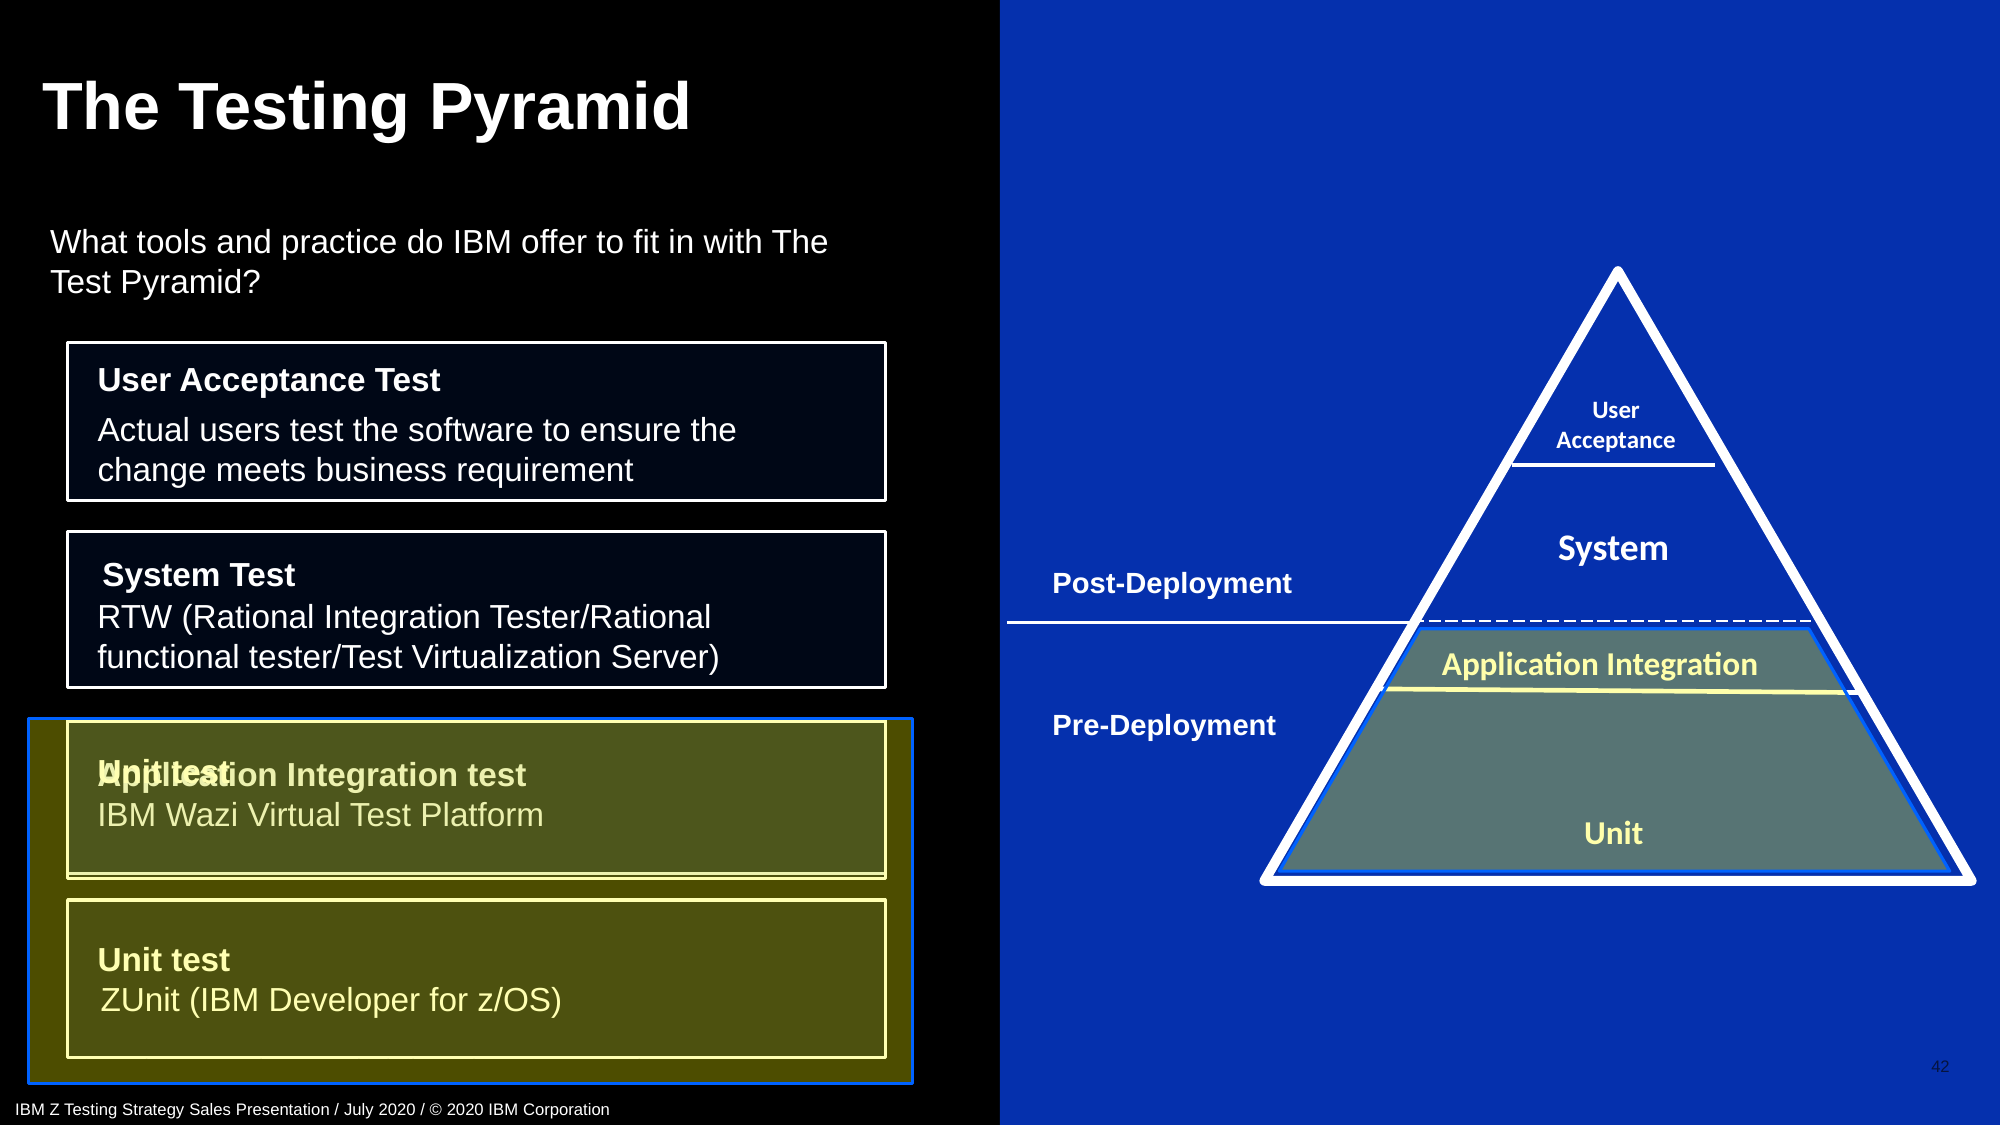

The Testing Pyramid
What tools and practice do IBM offer to fit in with The Test Pyramid?

User Acceptance Test

User Acceptance
Actual users test the software to ensure the change meets business requirement

System

System Test
Post-Deployment
RTW (Rational Integration Tester/Rational functional tester/Test Virtualization Server)

Application Integration
Pre-Deployment

Unit test
Application Integration test
IBM Wazi Virtual Test Platform
Unit

Unit test
ZUnit (IBM Developer for z/OS)
42
IBM Z Testing Strategy Sales Presentation / July 2020 / © 2020 IBM Corporation

IBM Z Testing Strategy Sales Presentation / July 2020 / © 2020 IBM Corporation